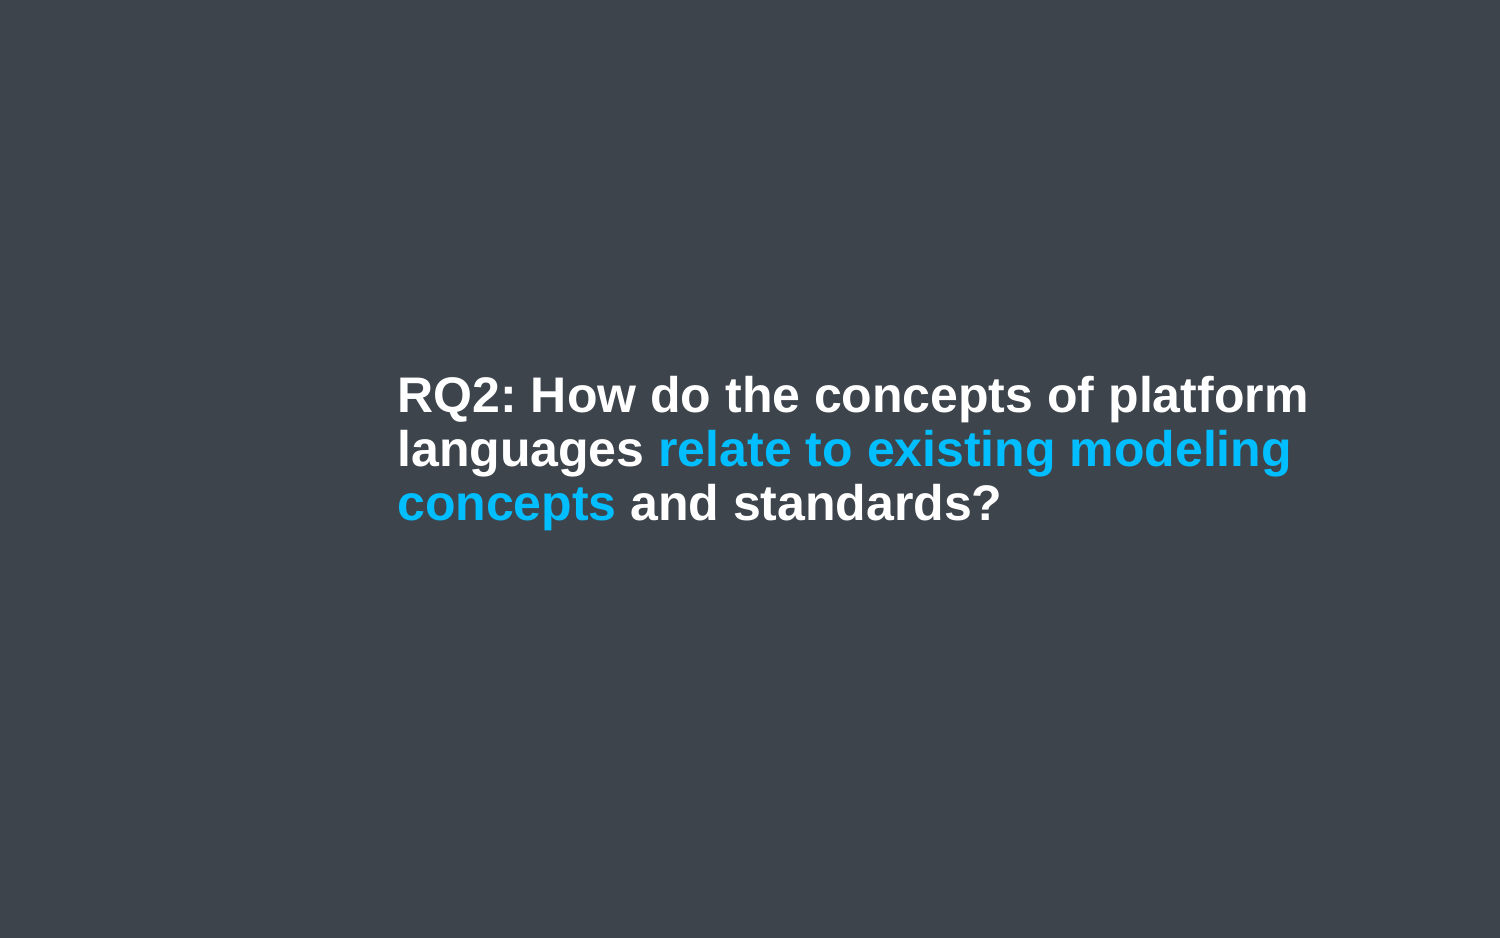

# RQ2: How do the concepts of platform languages relate to existing modeling concepts and standards?